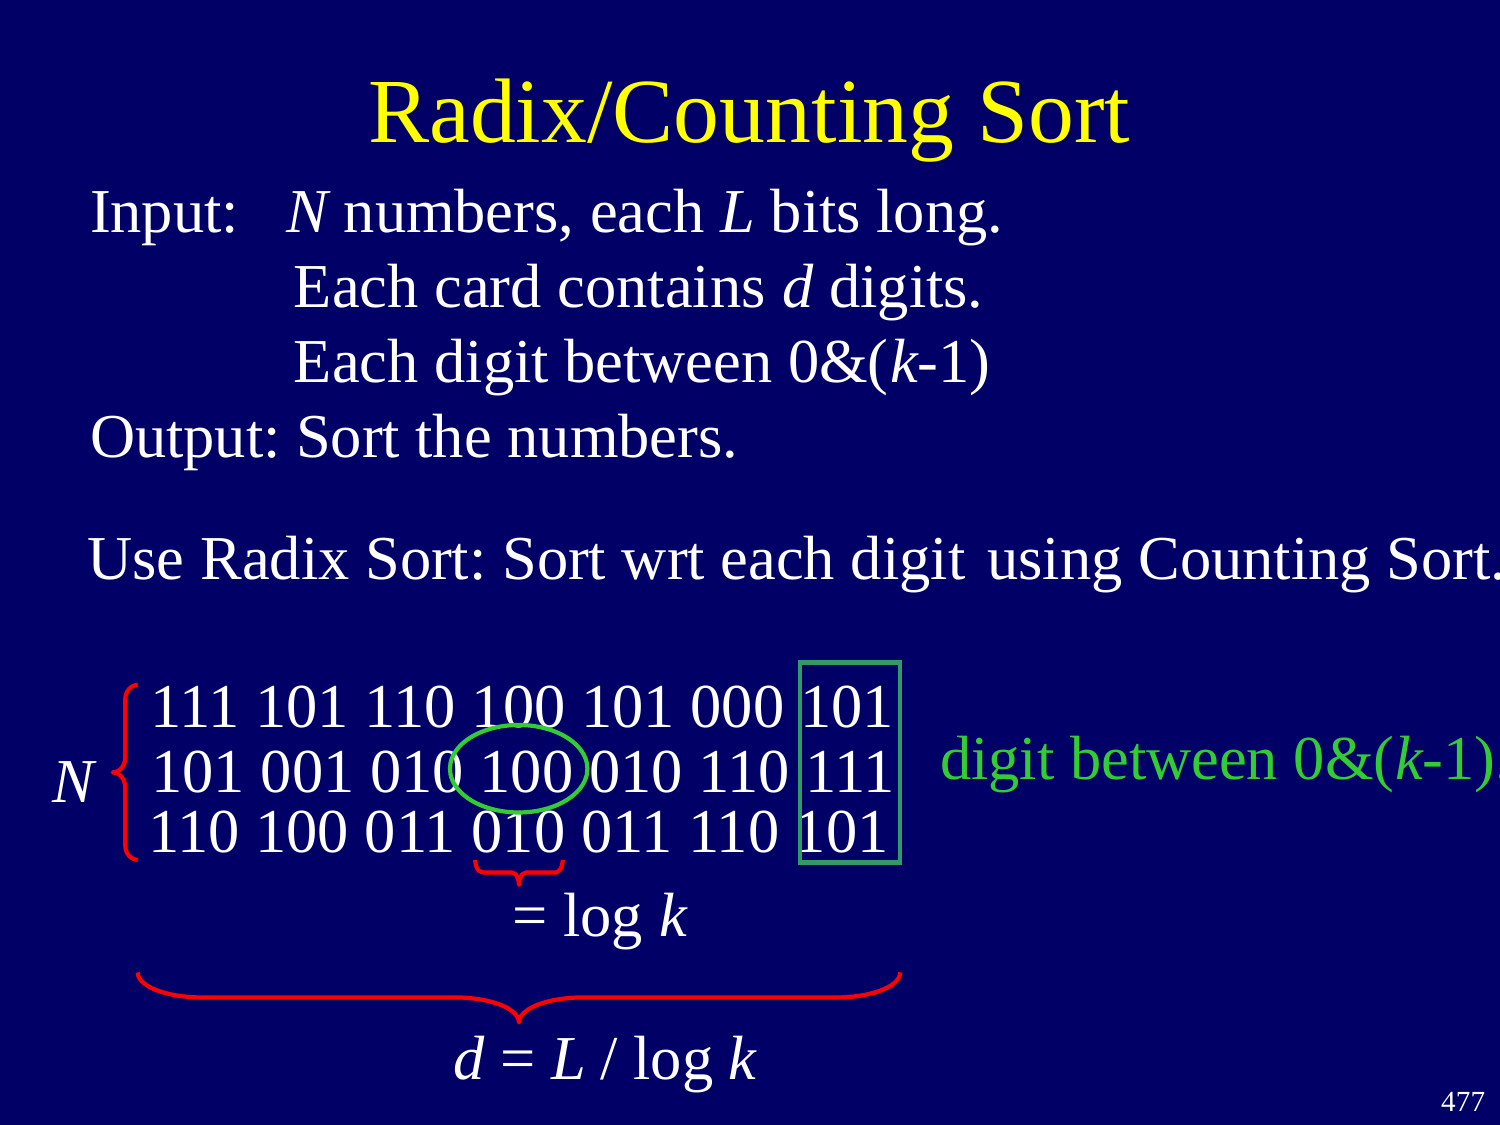

# Radix/Counting Sort
Input:   N numbers, each L bits long.
             Each card contains d digits.
             Each digit between 0&(k-1)
Output: Sort the numbers.
Use Radix Sort: Sort wrt each digit
using Counting Sort.

111 101 110 100 101 000 101

101 001 010 100 010 110 111
N
110 100 011 010 011 110 101

= log k
d = L / log k

digit between 0&(k-1).